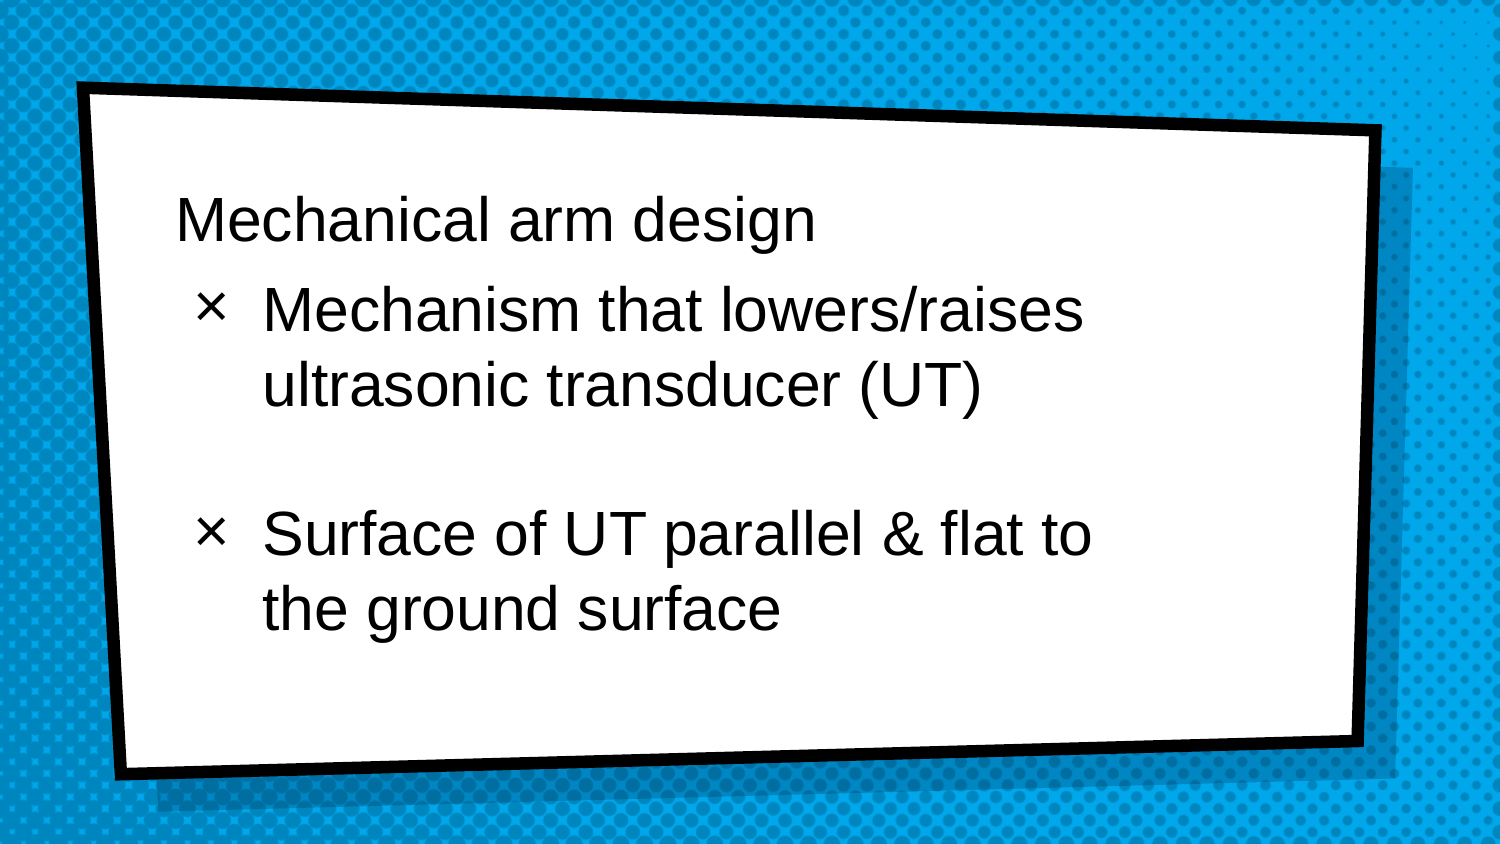

# Mechanical arm design
Mechanism that lowers/raises
ultrasonic transducer (UT)
Surface of UT parallel & flat to
the ground surface